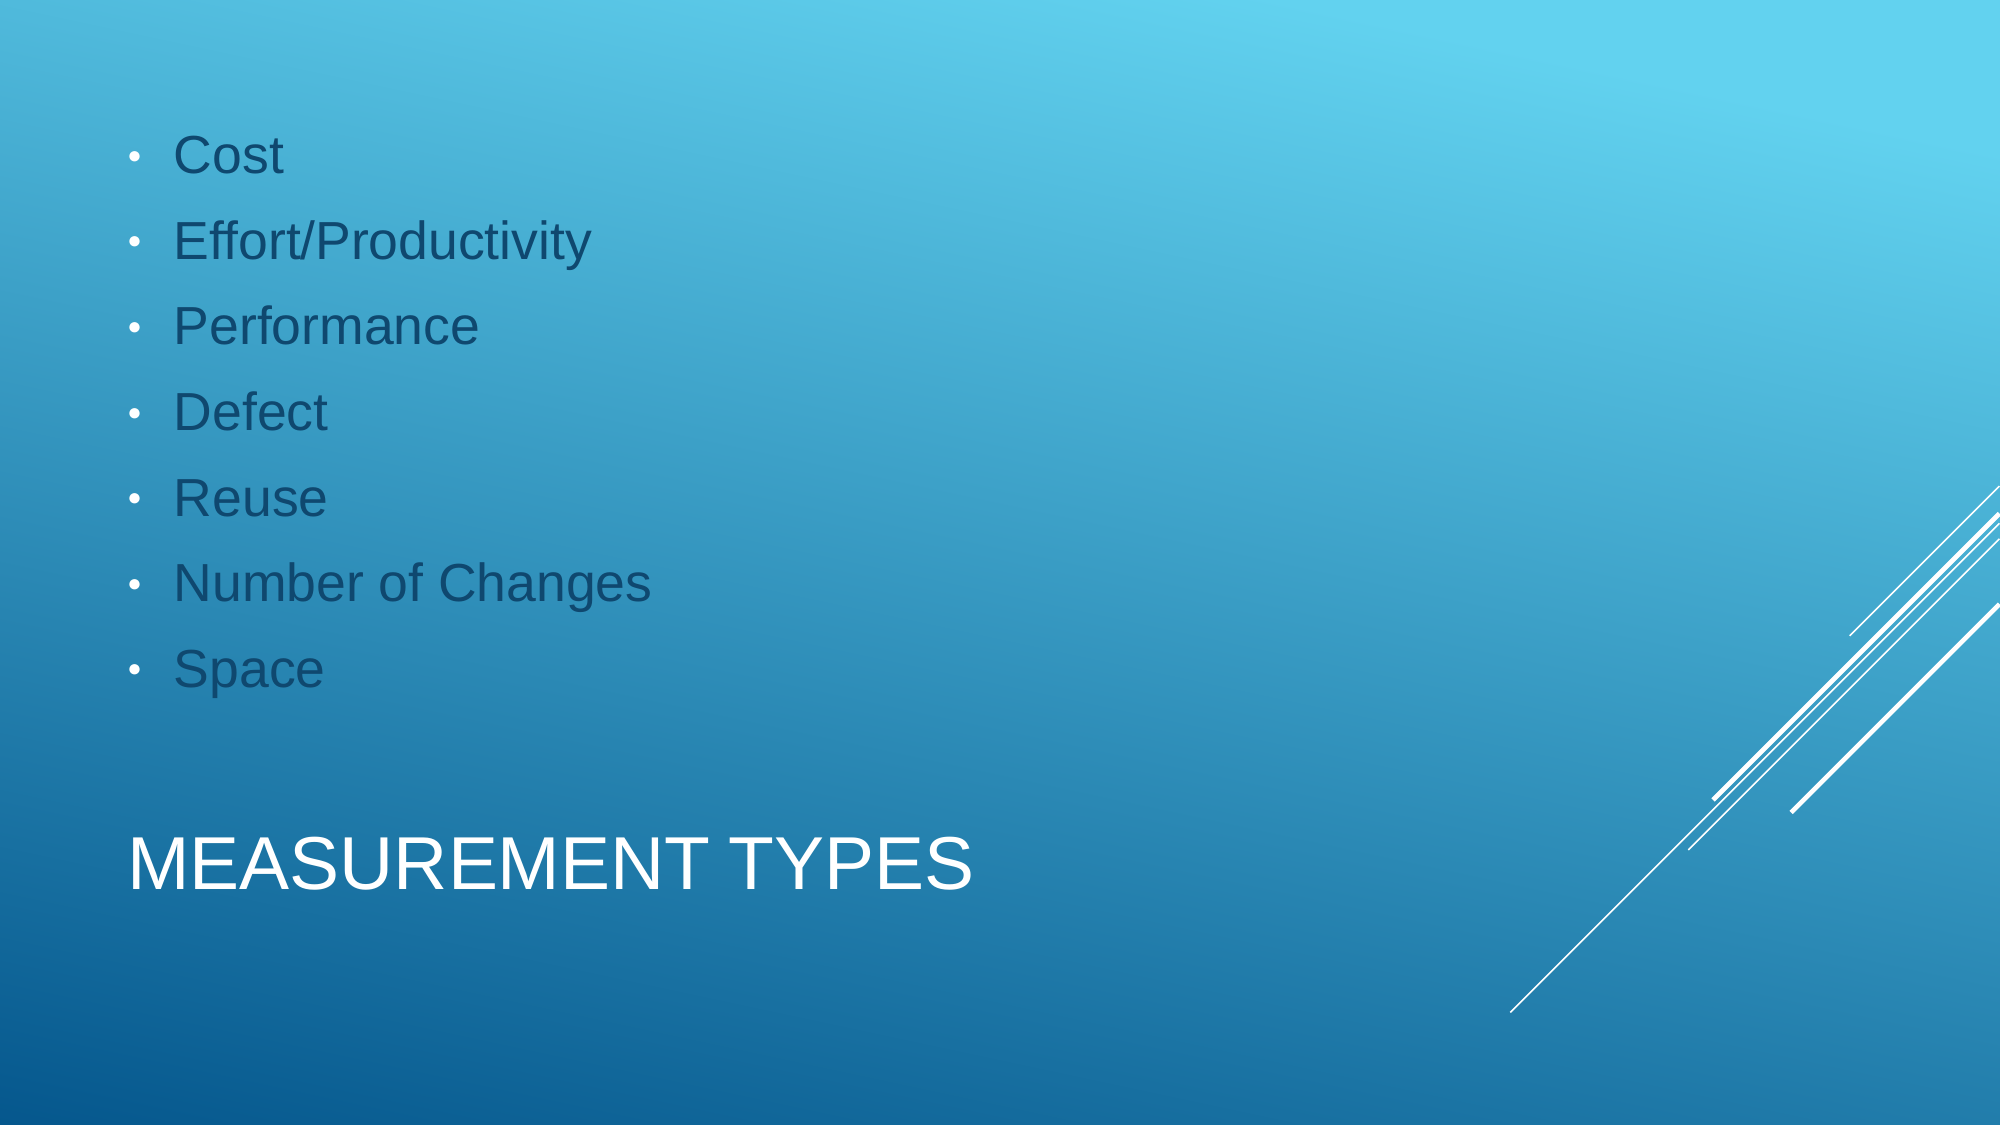

Cost
Effort/Productivity
Performance
Defect
Reuse
Number of Changes
Space

# MEASUREMENT TYPES